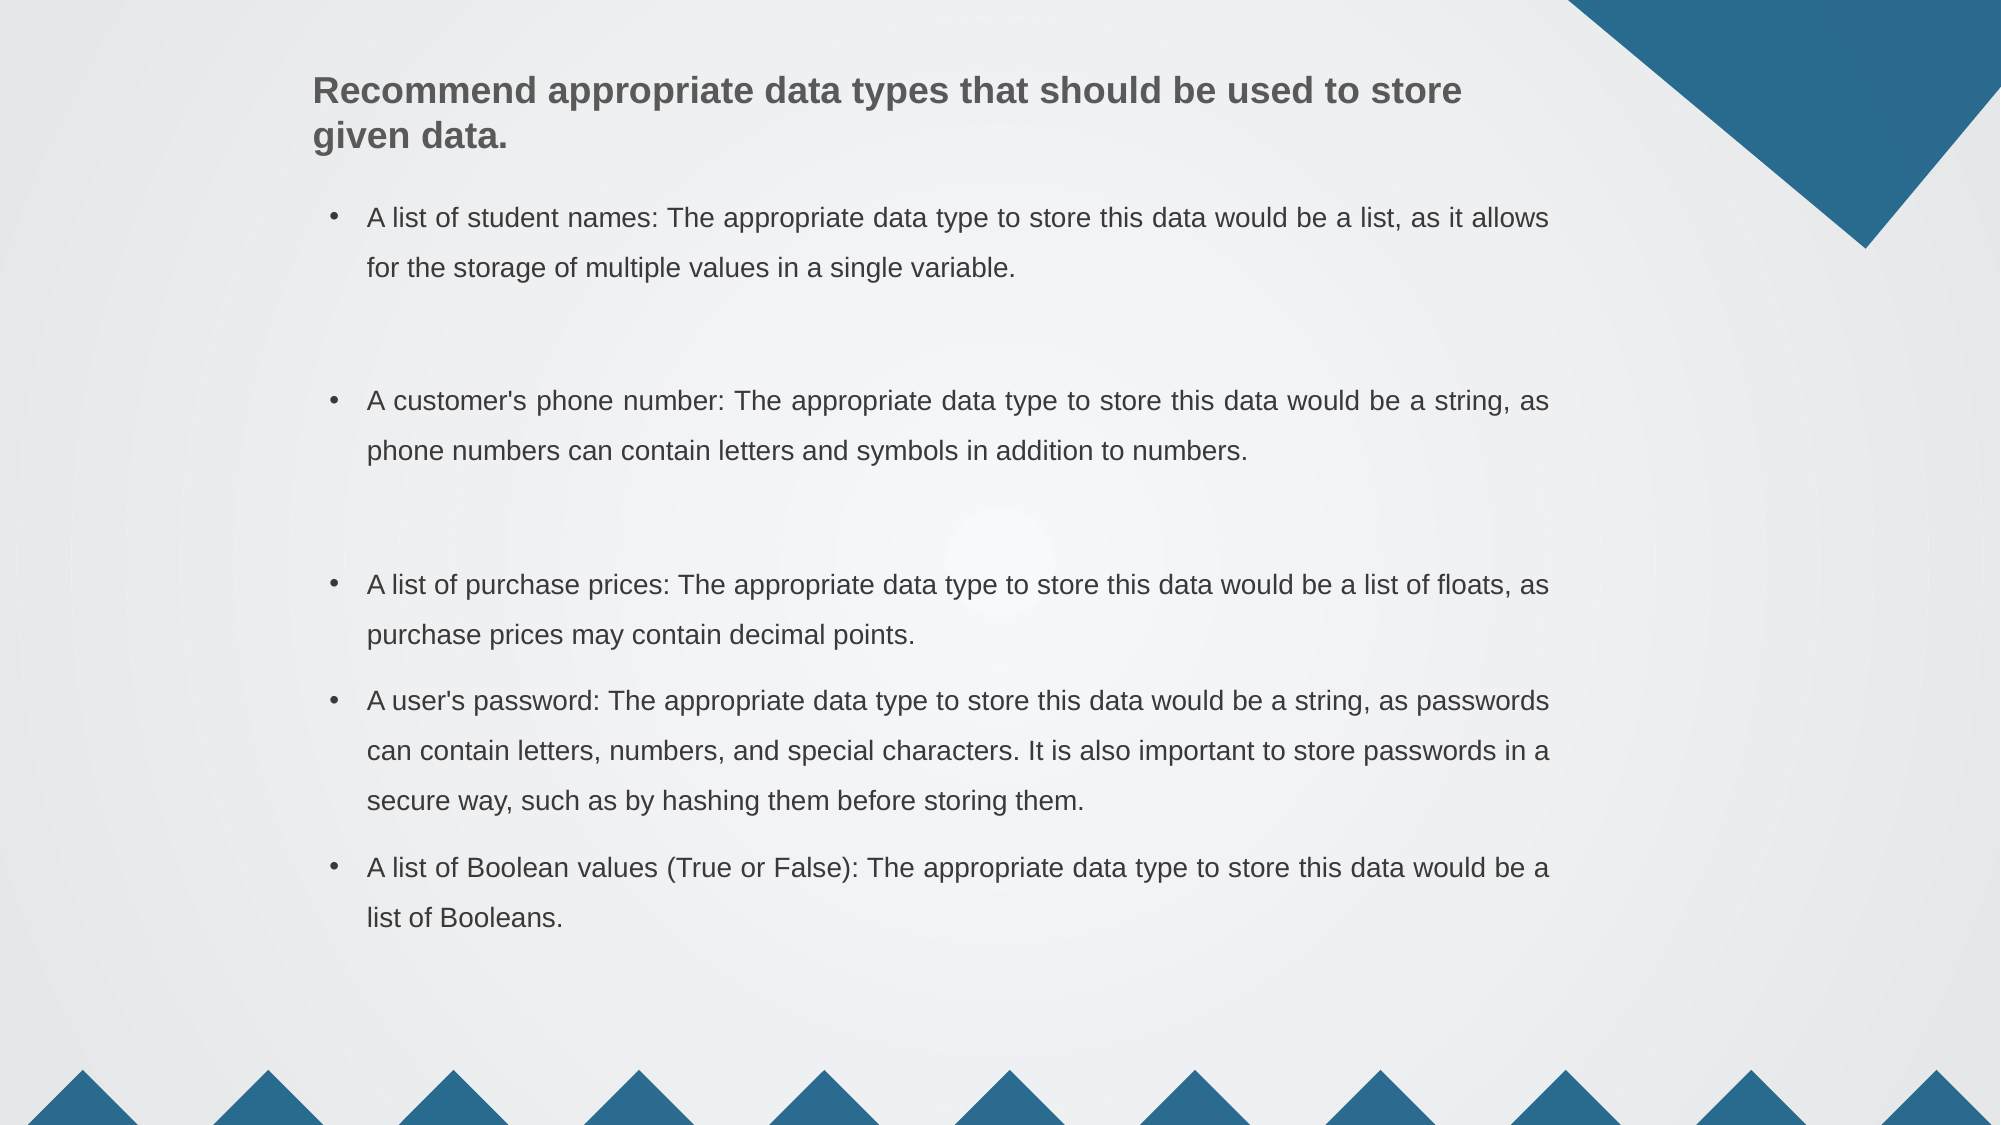

Recommend appropriate data types that should be used to store given data.
A list of student names: The appropriate data type to store this data would be a list, as it allows for the storage of multiple values in a single variable.

A customer's phone number: The appropriate data type to store this data would be a string, as phone numbers can contain letters and symbols in addition to numbers.

A list of purchase prices: The appropriate data type to store this data would be a list of floats, as purchase prices may contain decimal points.
A user's password: The appropriate data type to store this data would be a string, as passwords can contain letters, numbers, and special characters. It is also important to store passwords in a secure way, such as by hashing them before storing them.
A list of Boolean values (True or False): The appropriate data type to store this data would be a list of Booleans.